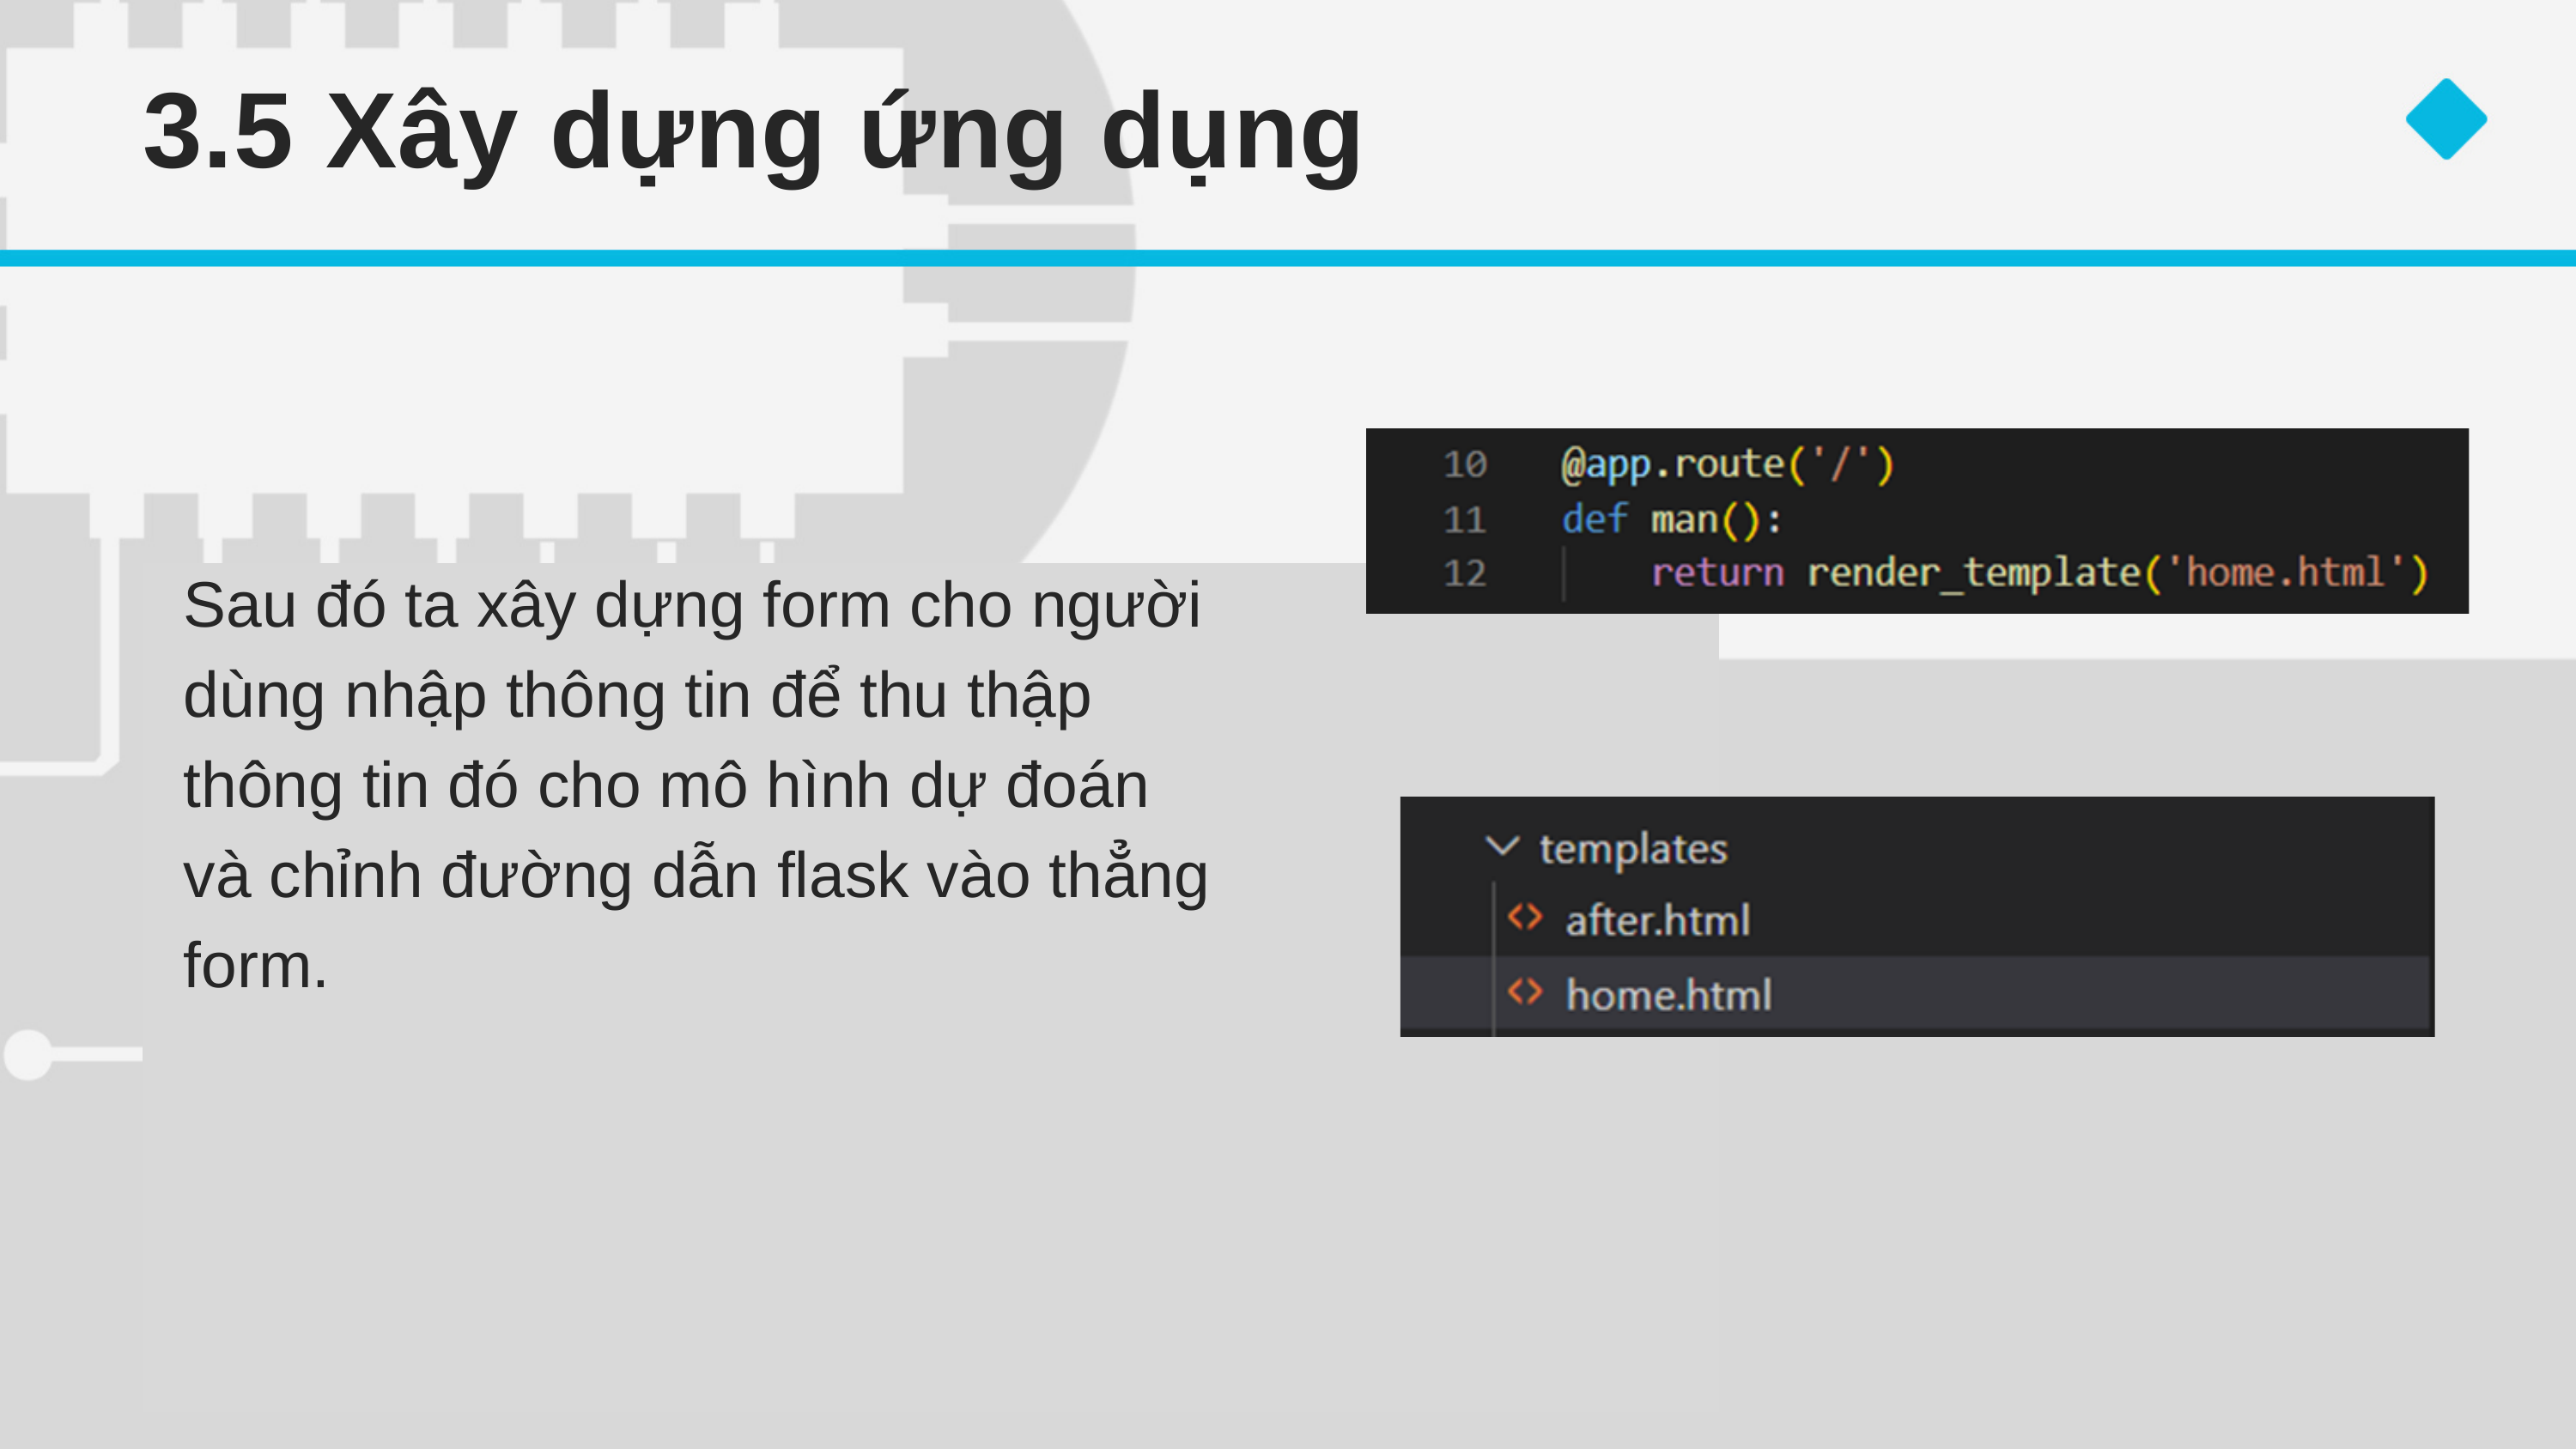

3.5 Xây dựng ứng dụng

Sau đó ta xây dựng form cho người dùng nhập thông tin để thu thập thông tin đó cho mô hình dự đoán và chỉnh đường dẫn flask vào thẳng form.